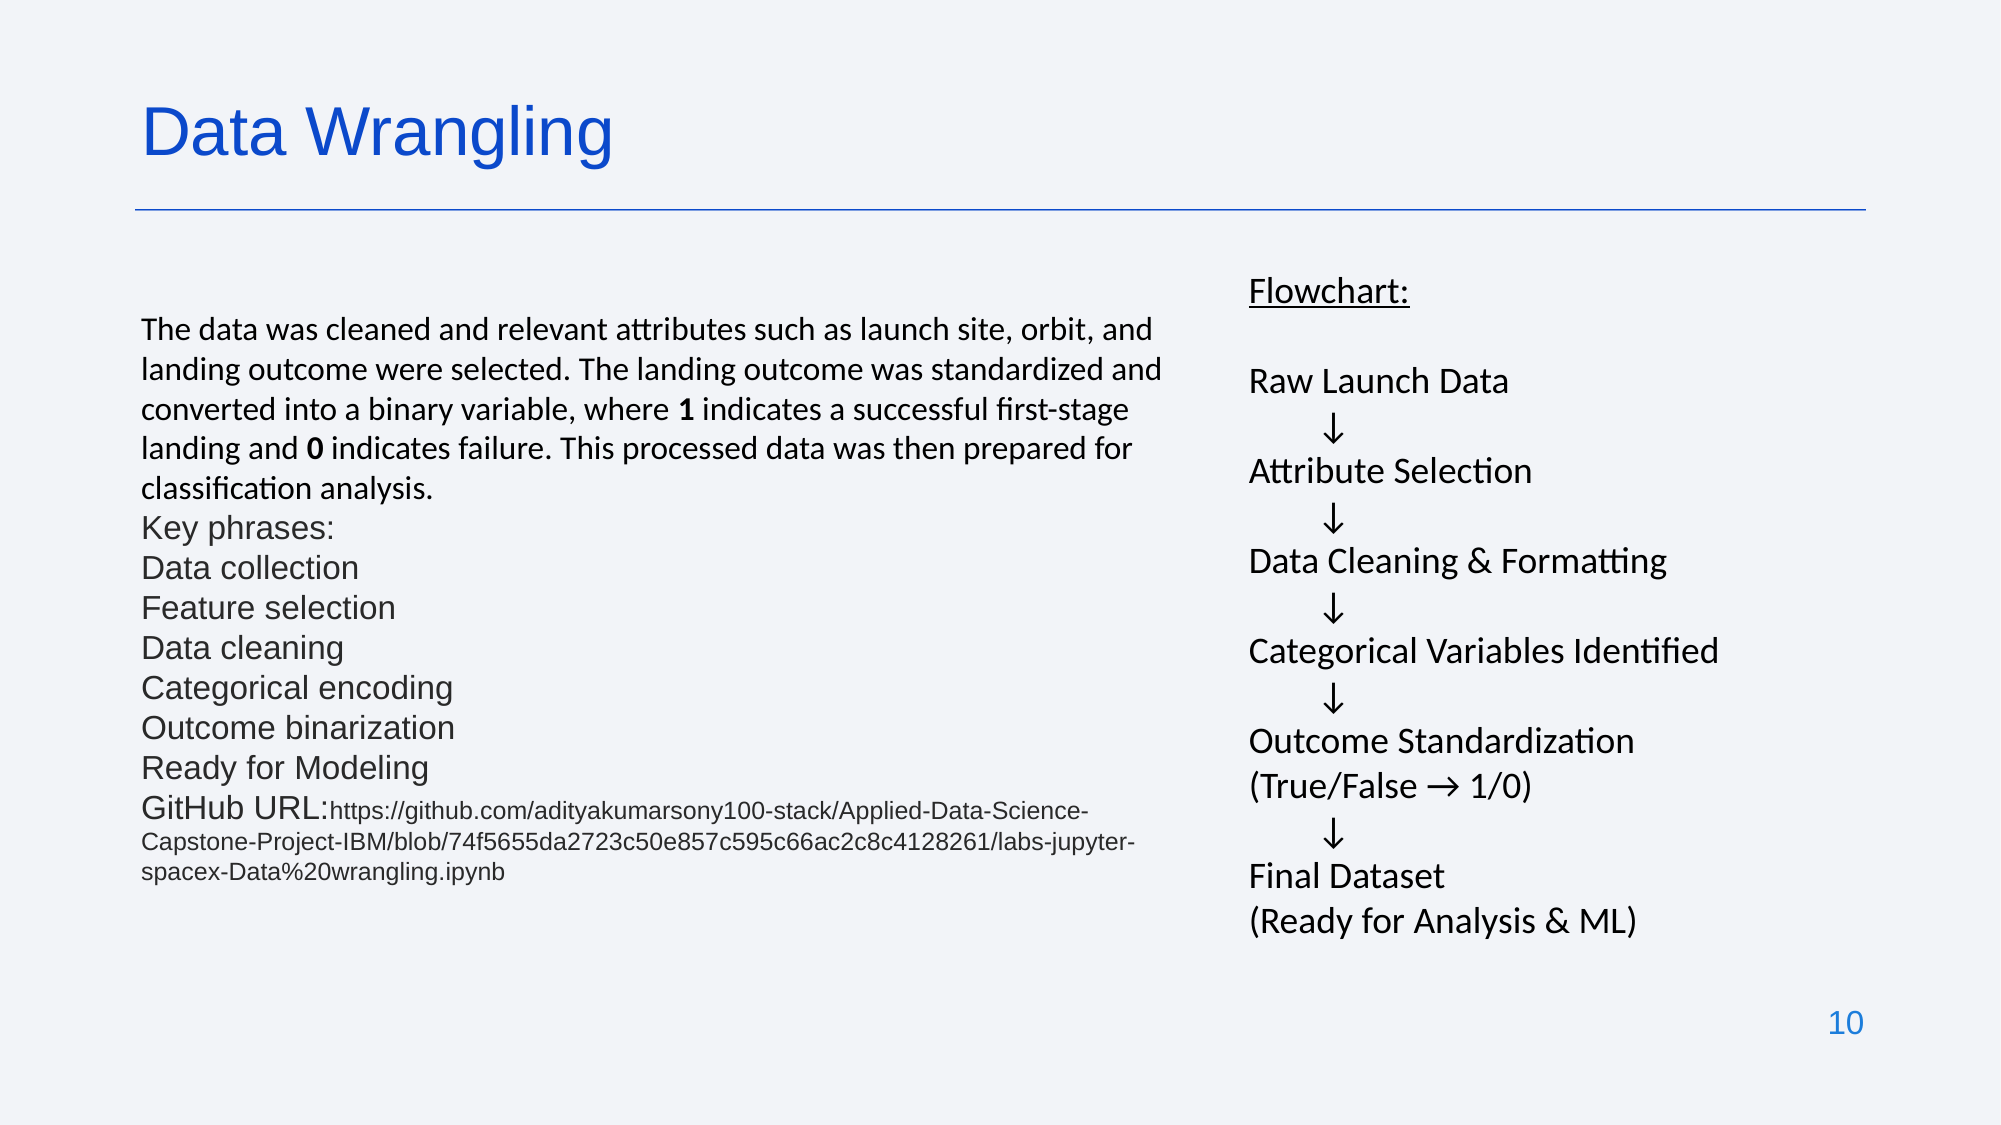

Data Wrangling
Flowchart:

Raw Launch Data
        ↓
Attribute Selection
        ↓
Data Cleaning & Formatting
        ↓
Categorical Variables Identified
        ↓
Outcome Standardization
(True/False → 1/0)
        ↓
Final Dataset
(Ready for Analysis & ML)
The data was cleaned and relevant attributes such as launch site, orbit, and landing outcome were selected. The landing outcome was standardized and converted into a binary variable, where 1 indicates a successful first-stage landing and 0 indicates failure. This processed data was then prepared for classification analysis.
Key phrases:
Data collection
Feature selection
Data cleaning
Categorical encoding
Outcome binarization
Ready for Modeling
GitHub URL:https://github.com/adityakumarsony100-stack/Applied-Data-Science-Capstone-Project-IBM/blob/74f5655da2723c50e857c595c66ac2c8c4128261/labs-jupyter-spacex-Data%20wrangling.ipynb

10